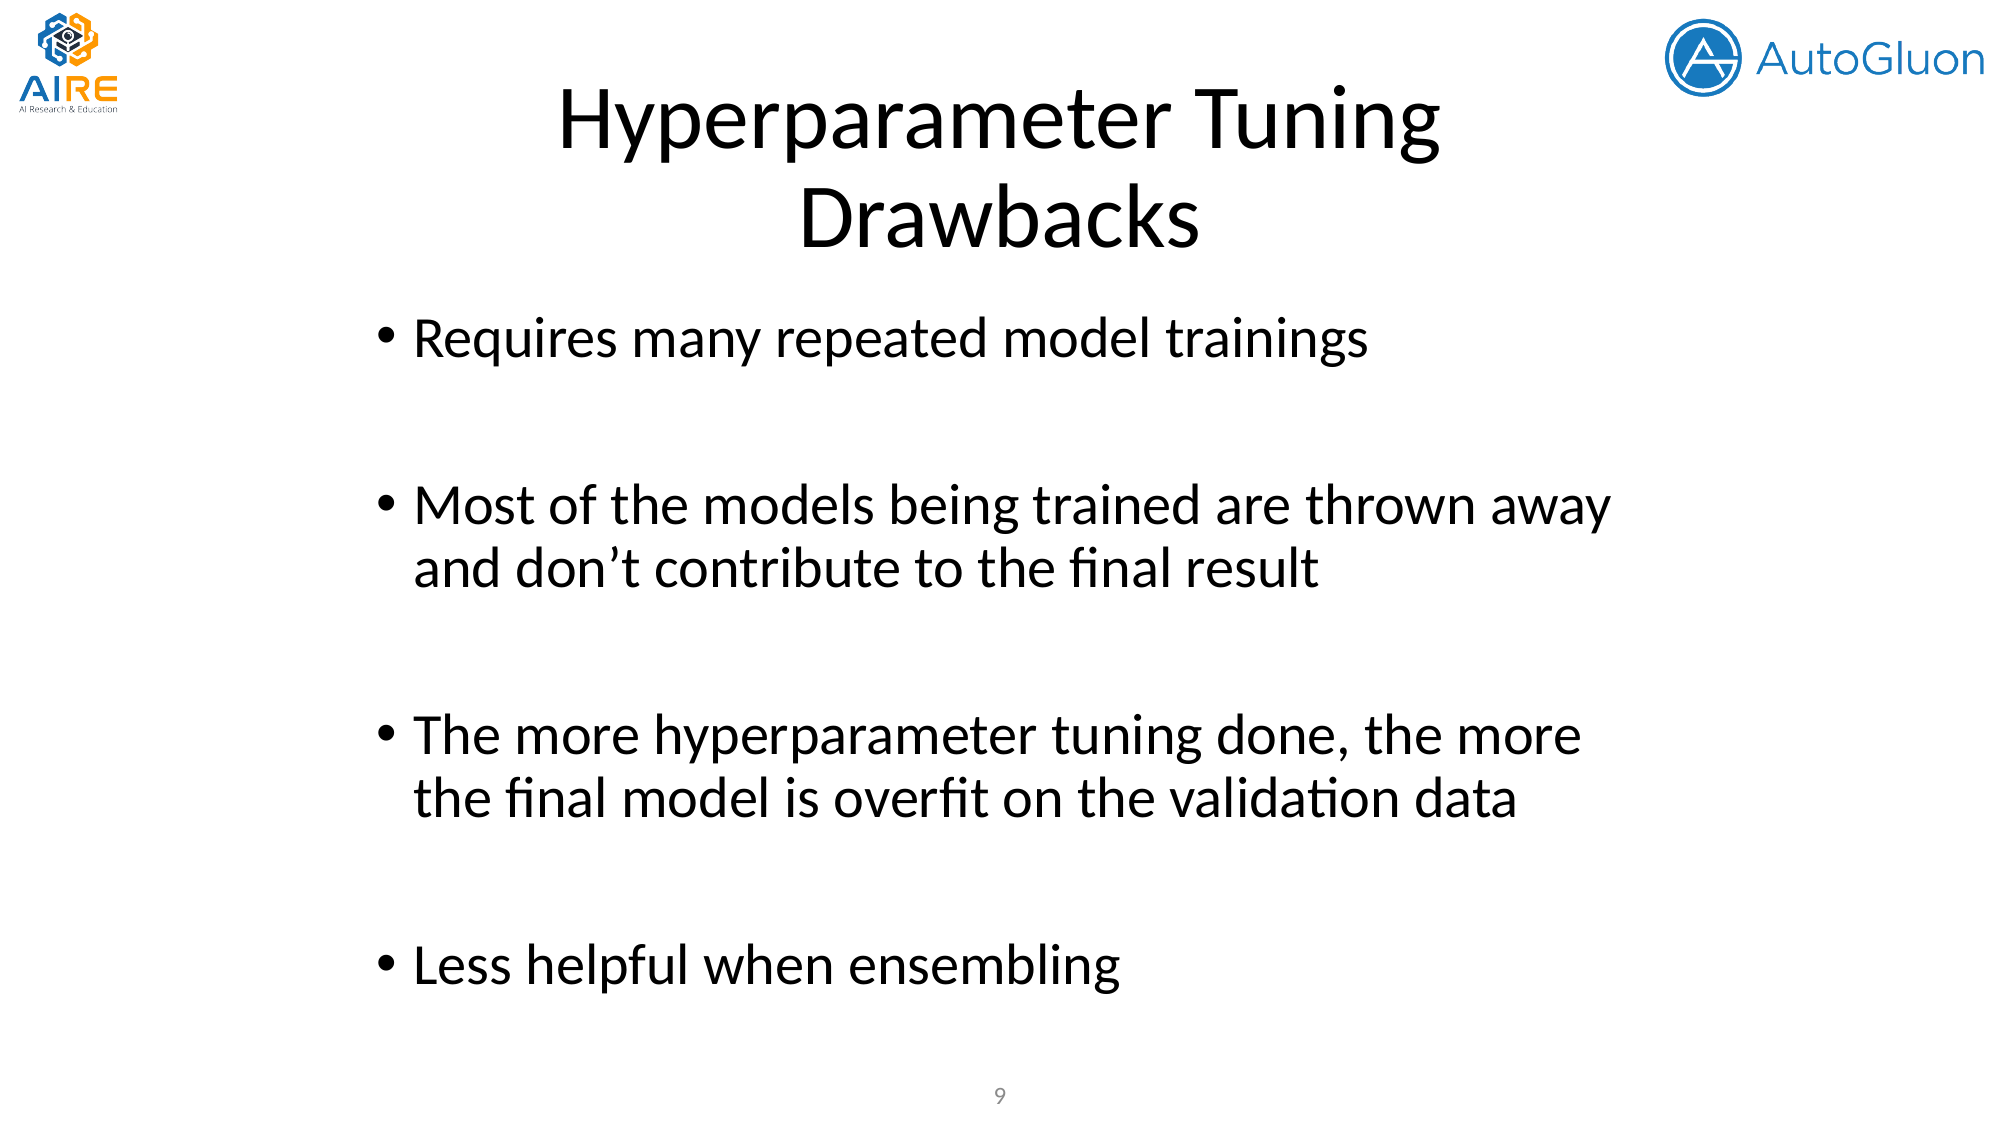

# Hyperparameter Tuning Drawbacks
Requires many repeated model trainings

Most of the models being trained are thrown away and don’t contribute to the final result

The more hyperparameter tuning done, the more the final model is overfit on the validation data

Less helpful when ensembling

9